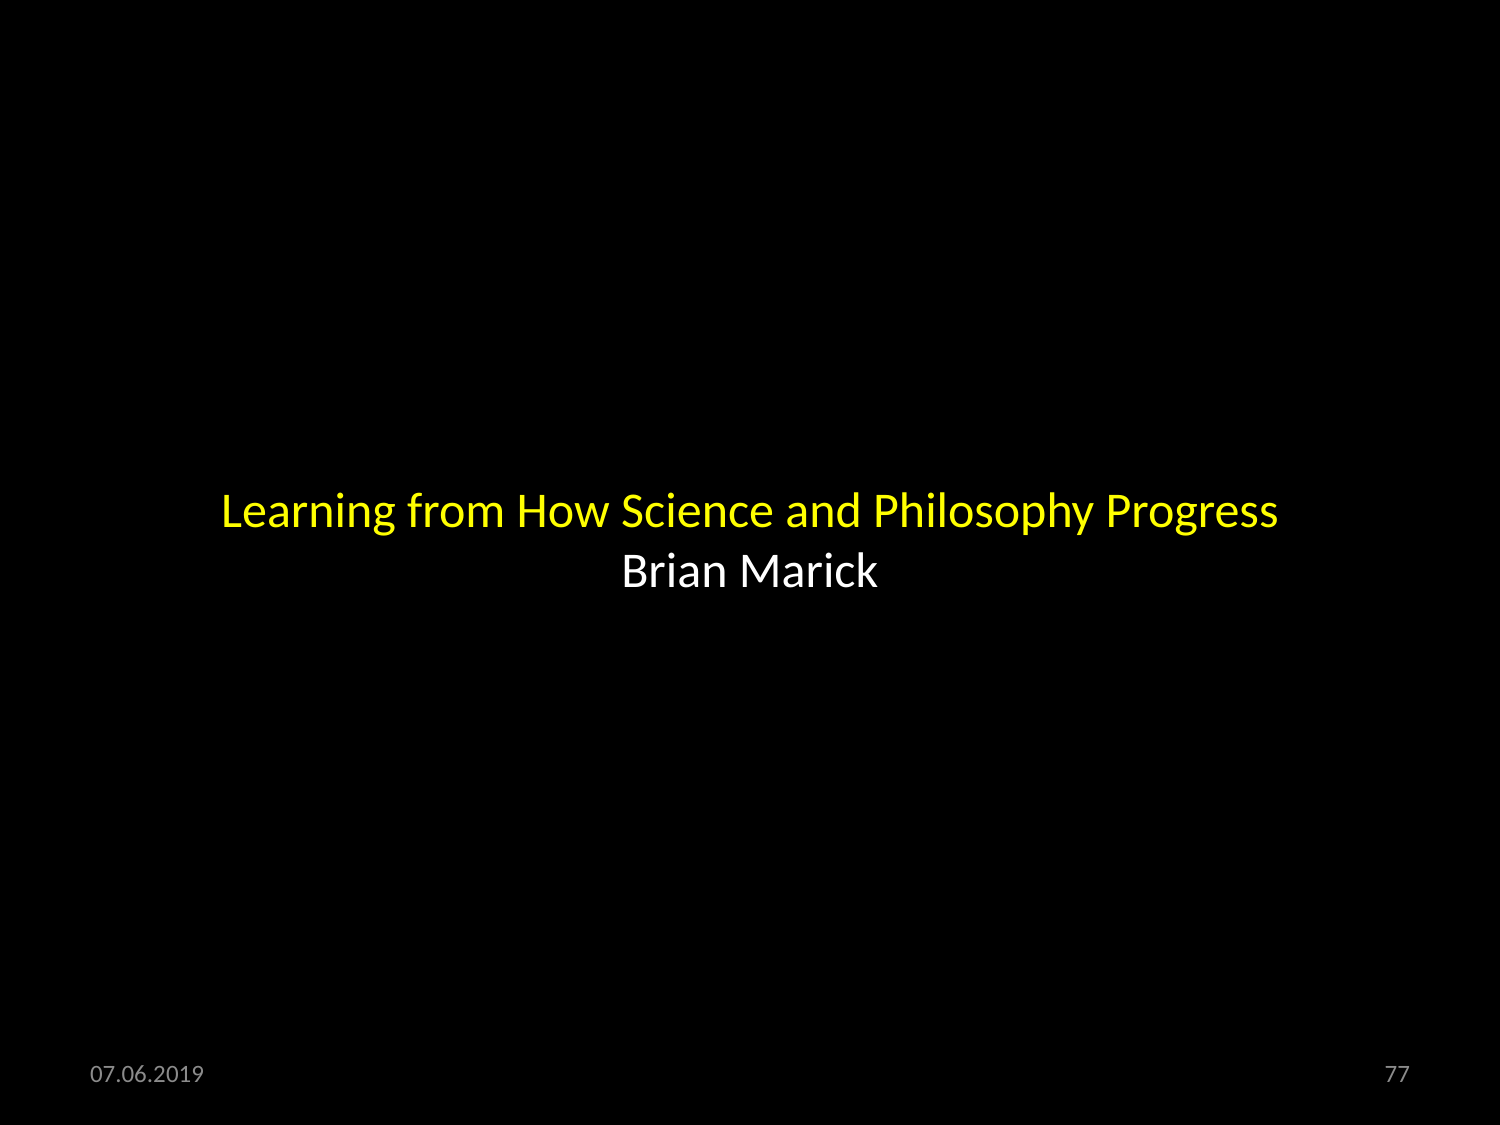

Learning from How Science and Philosophy Progress
Brian Marick
07.06.2019
77